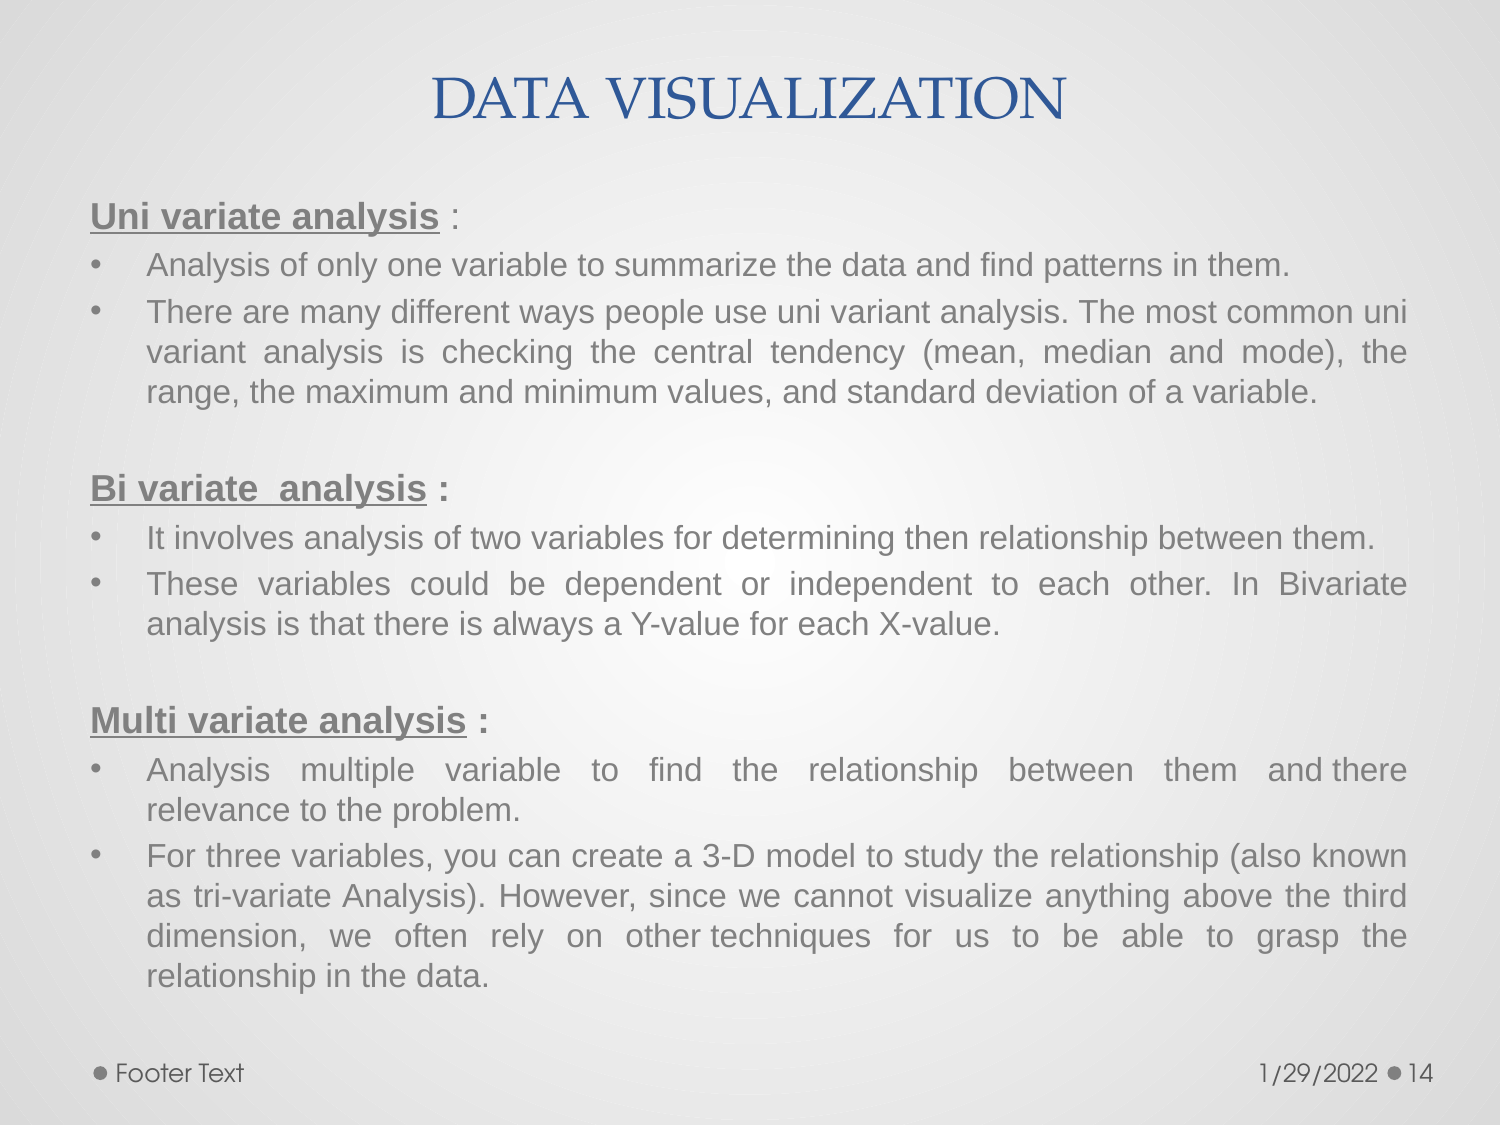

# DATA VISUALIZATION
Uni variate analysis :
Analysis of only one variable to summarize the data and find patterns in them.
There are many different ways people use uni variant analysis. The most common uni variant analysis is checking the central tendency (mean, median and mode), the range, the maximum and minimum values, and standard deviation of a variable.

Bi variate  analysis :
It involves analysis of two variables for determining then relationship between them.
These variables could be dependent or independent to each other. In Bivariate analysis is that there is always a Y-value for each X-value.

Multi variate analysis :
Analysis multiple variable to find the relationship between them and there relevance to the problem.
For three variables, you can create a 3-D model to study the relationship (also known as tri-variate Analysis). However, since we cannot visualize anything above the third dimension, we often rely on other techniques for us to be able to grasp the relationship in the data.

Footer Text
1/29/2022
14